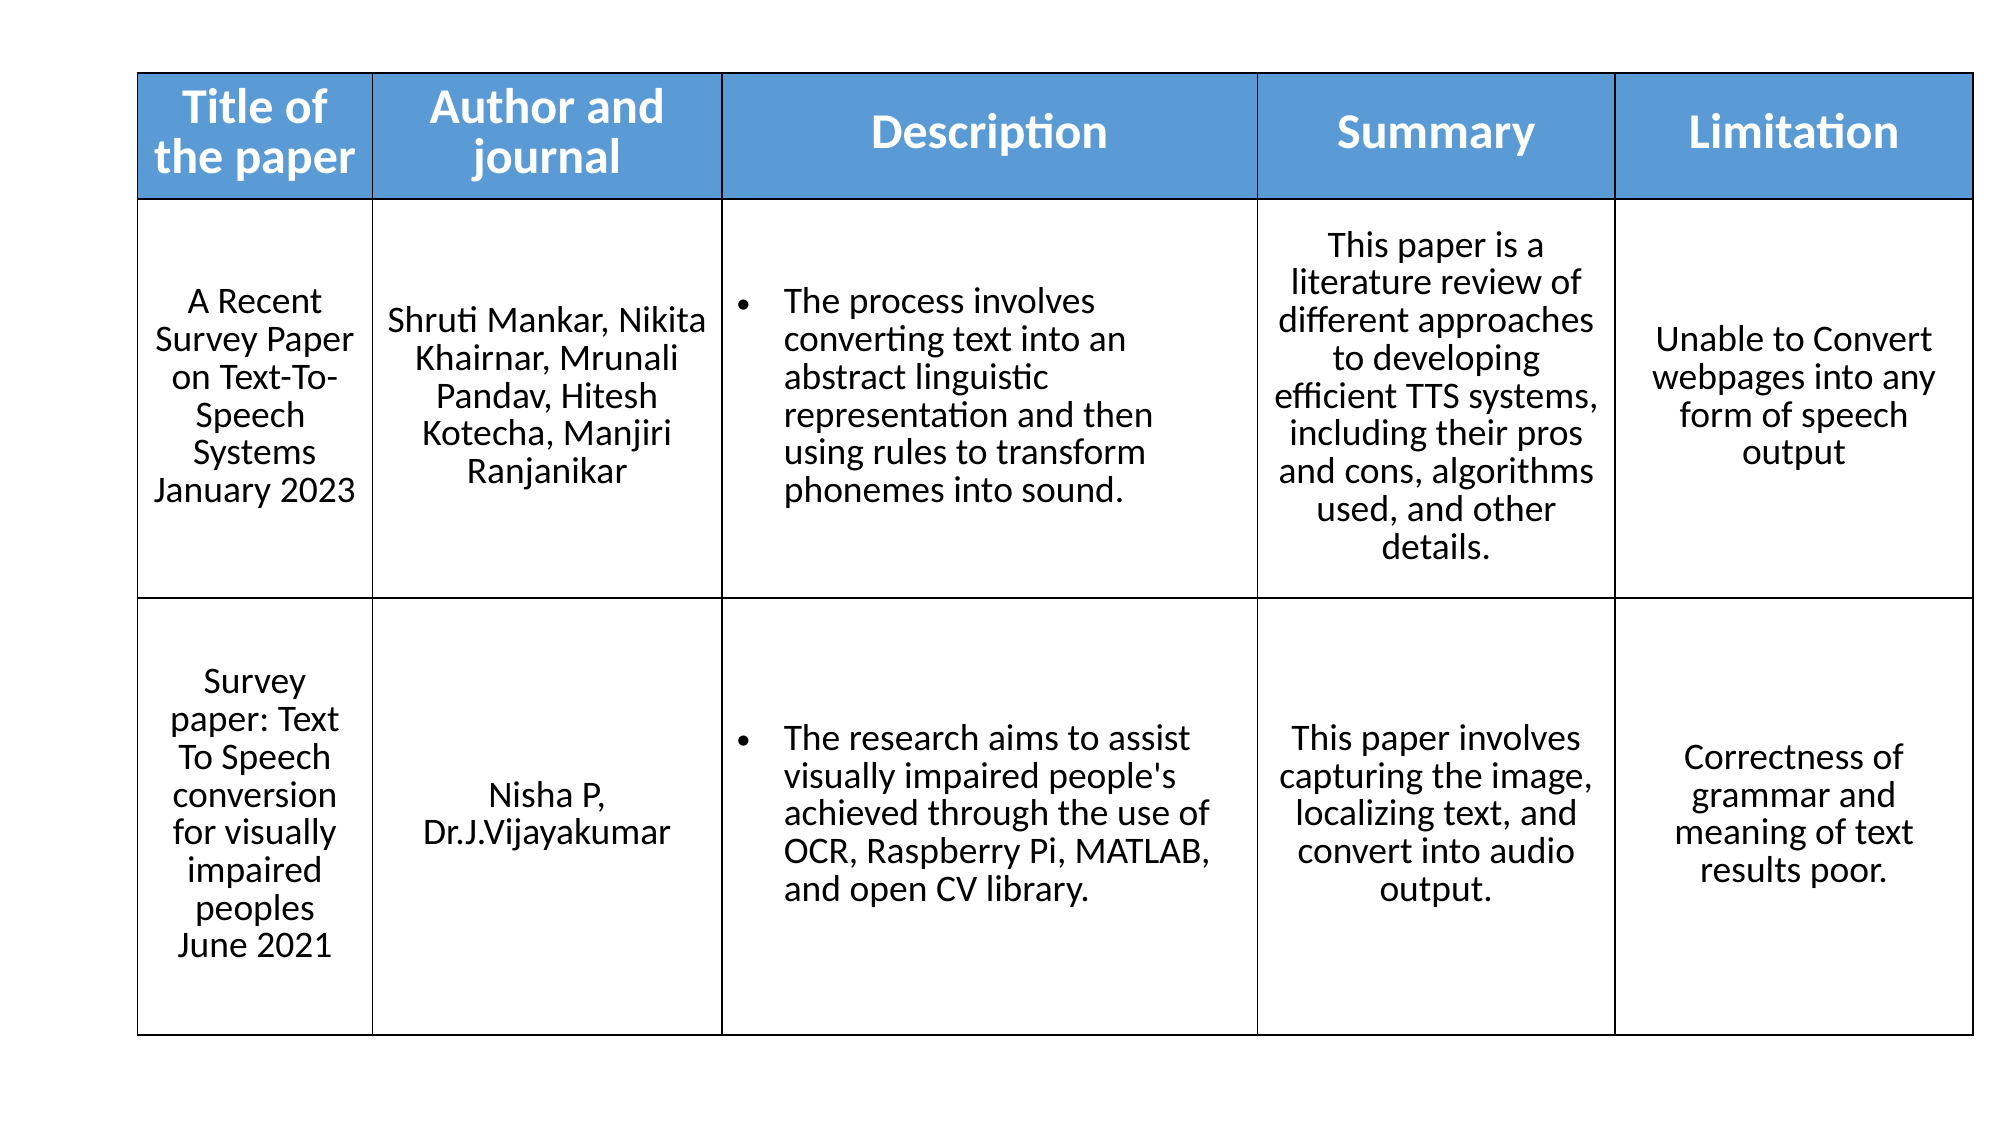

| Title of the paper | Author and journal | Description | Summary | Limitation |
| --- | --- | --- | --- | --- |
| A Recent Survey Paper on Text-To-Speech Systems January 2023 | Shruti Mankar, Nikita Khairnar, Mrunali Pandav, Hitesh Kotecha, Manjiri Ranjanikar | The process involves converting text into an abstract linguistic representation and then using rules to transform phonemes into sound. | This paper is a literature review of different approaches to developing efficient TTS systems, including their pros and cons, algorithms used, and other details. | Unable to Convert webpages into any form of speech output |
| Survey paper: Text To Speech conversion for visually impaired peoples June 2021 | Nisha P, Dr.J.Vijayakumar | The research aims to assist visually impaired people's achieved through the use of OCR, Raspberry Pi, MATLAB, and open CV library. | This paper involves capturing the image, localizing text, and convert into audio output. | Correctness of grammar and meaning of text results poor. |